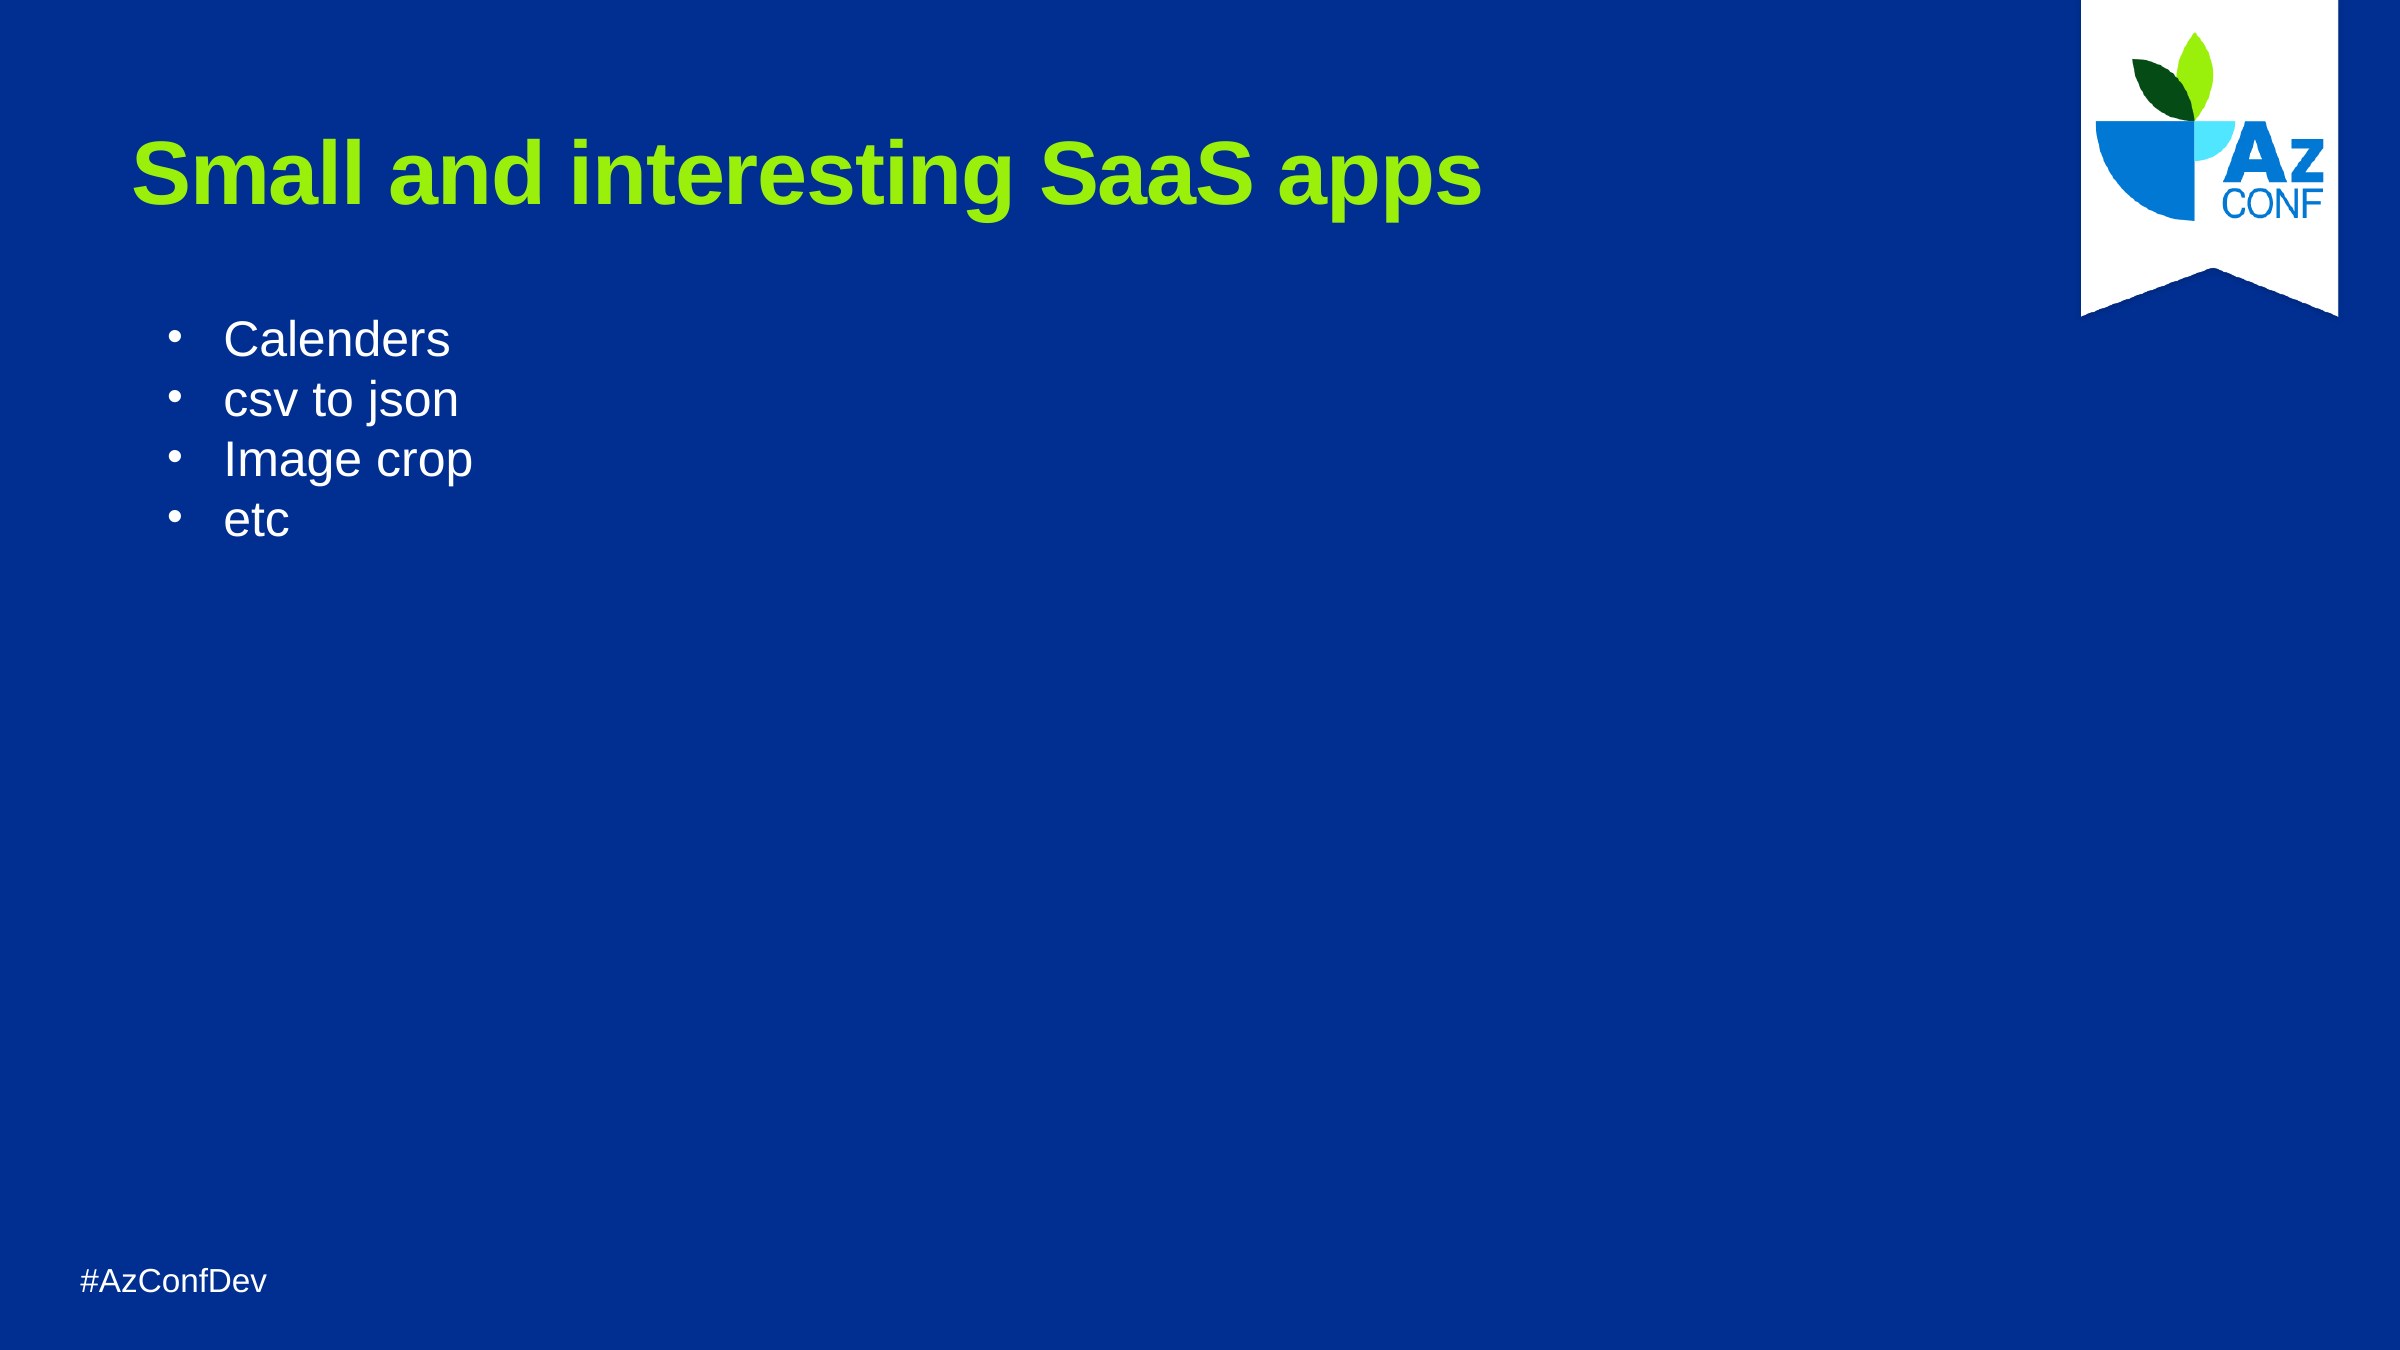

# Small and interesting SaaS apps
Calenders
csv to json
Image crop
etc
14